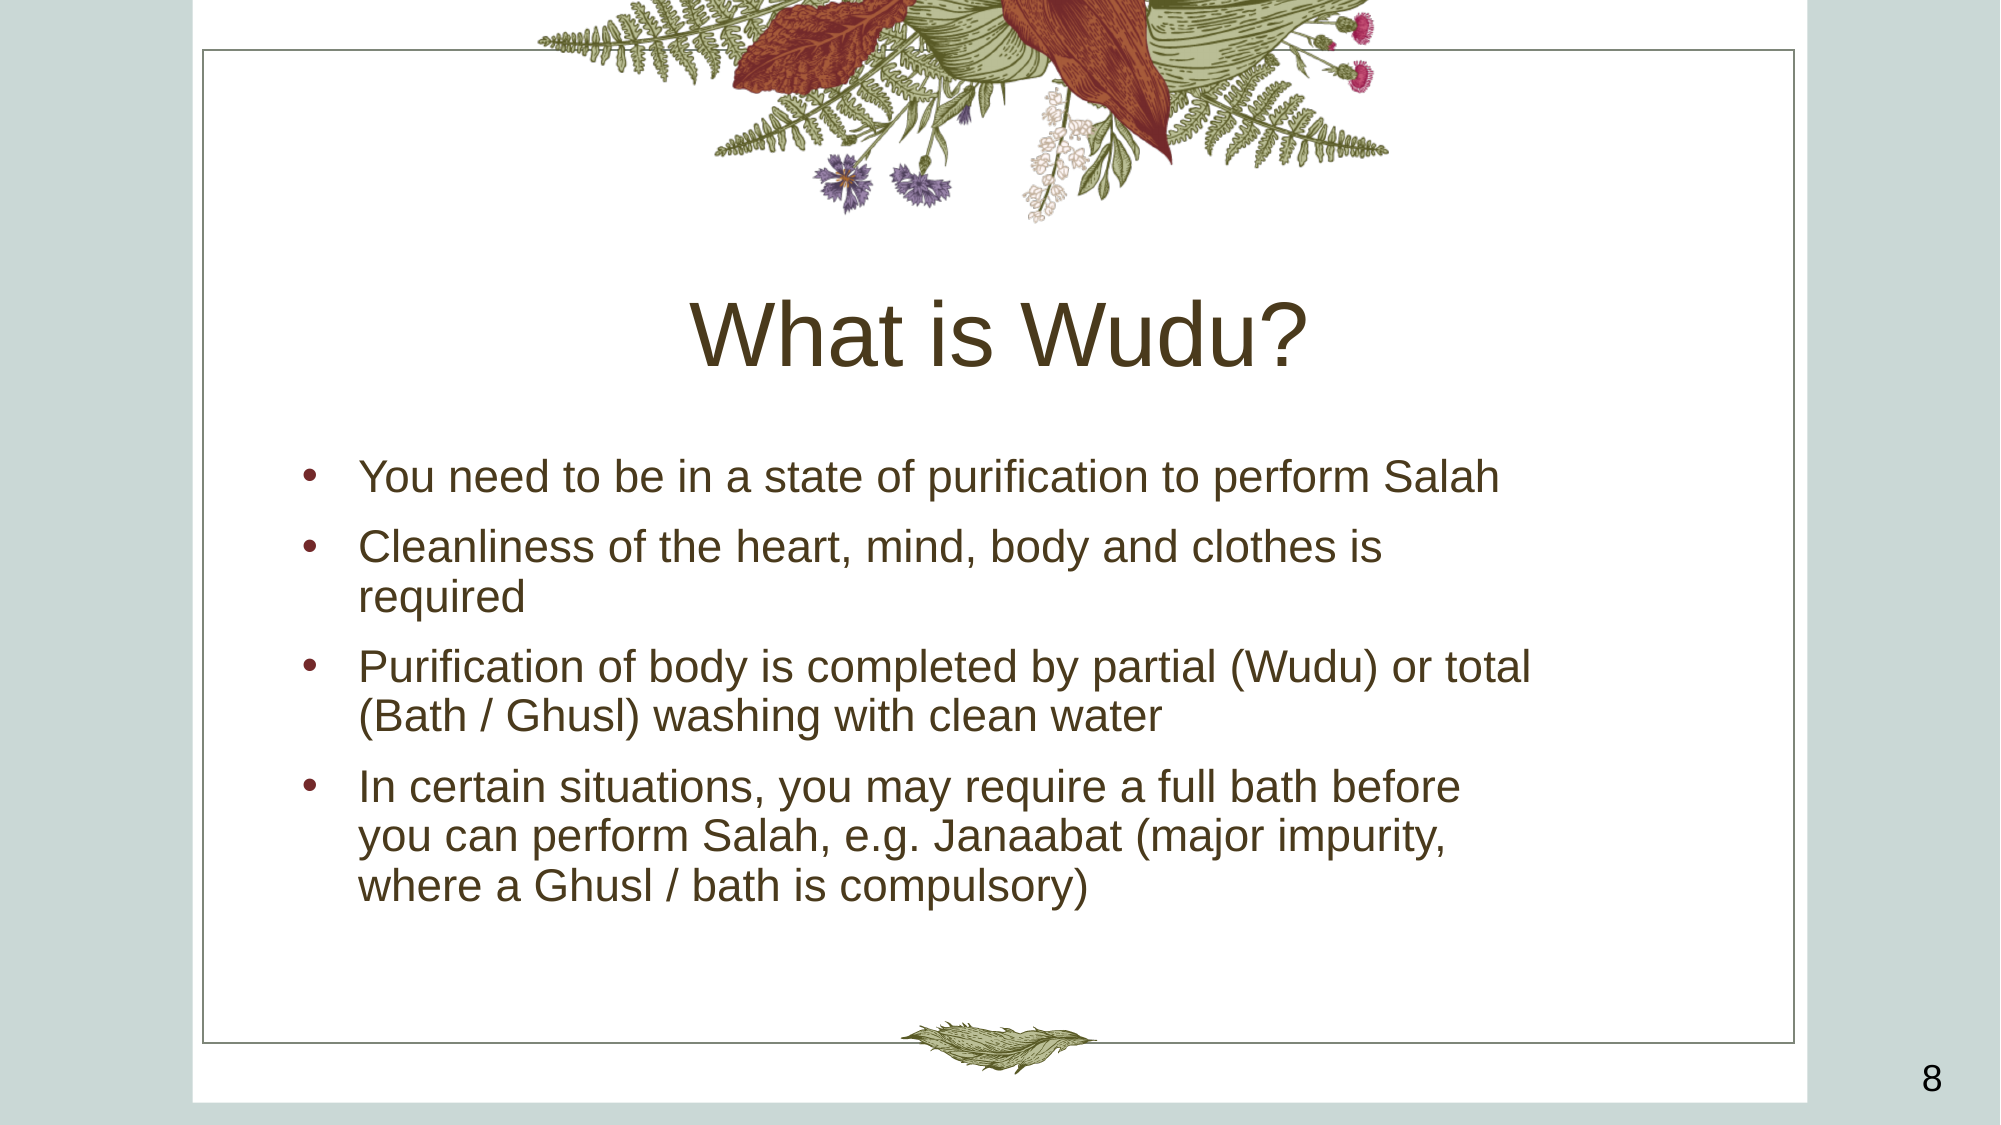

# What is Wudu?
You need to be in a state of purification to perform Salah
Cleanliness of the heart, mind, body and clothes is required
Purification of body is completed by partial (Wudu) or total (Bath / Ghusl) washing with clean water
In certain situations, you may require a full bath before you can perform Salah, e.g. Janaabat (major impurity, where a Ghusl / bath is compulsory)

8